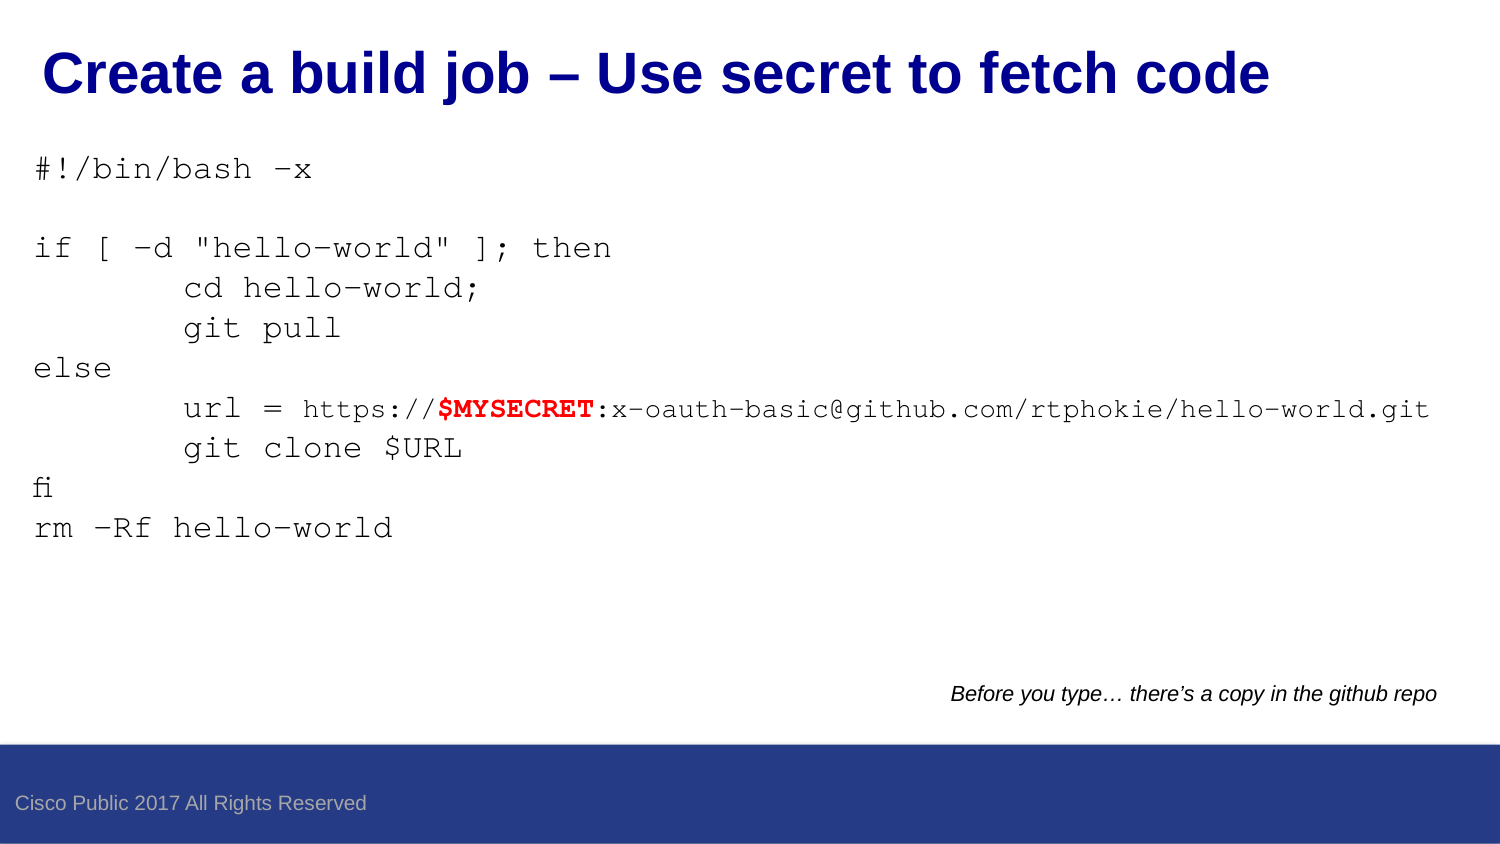

# Create a build job – Use secret to fetch code
#!/bin/bash –x

if [ -d "hello-world" ]; then
	cd hello-world;
	git pull
else
	url = https://$MYSECRET:x-oauth-basic@github.com/rtphokie/hello-world.git
	git clone $URL
fi
rm -Rf hello-world
Before you type… there’s a copy in the github repo